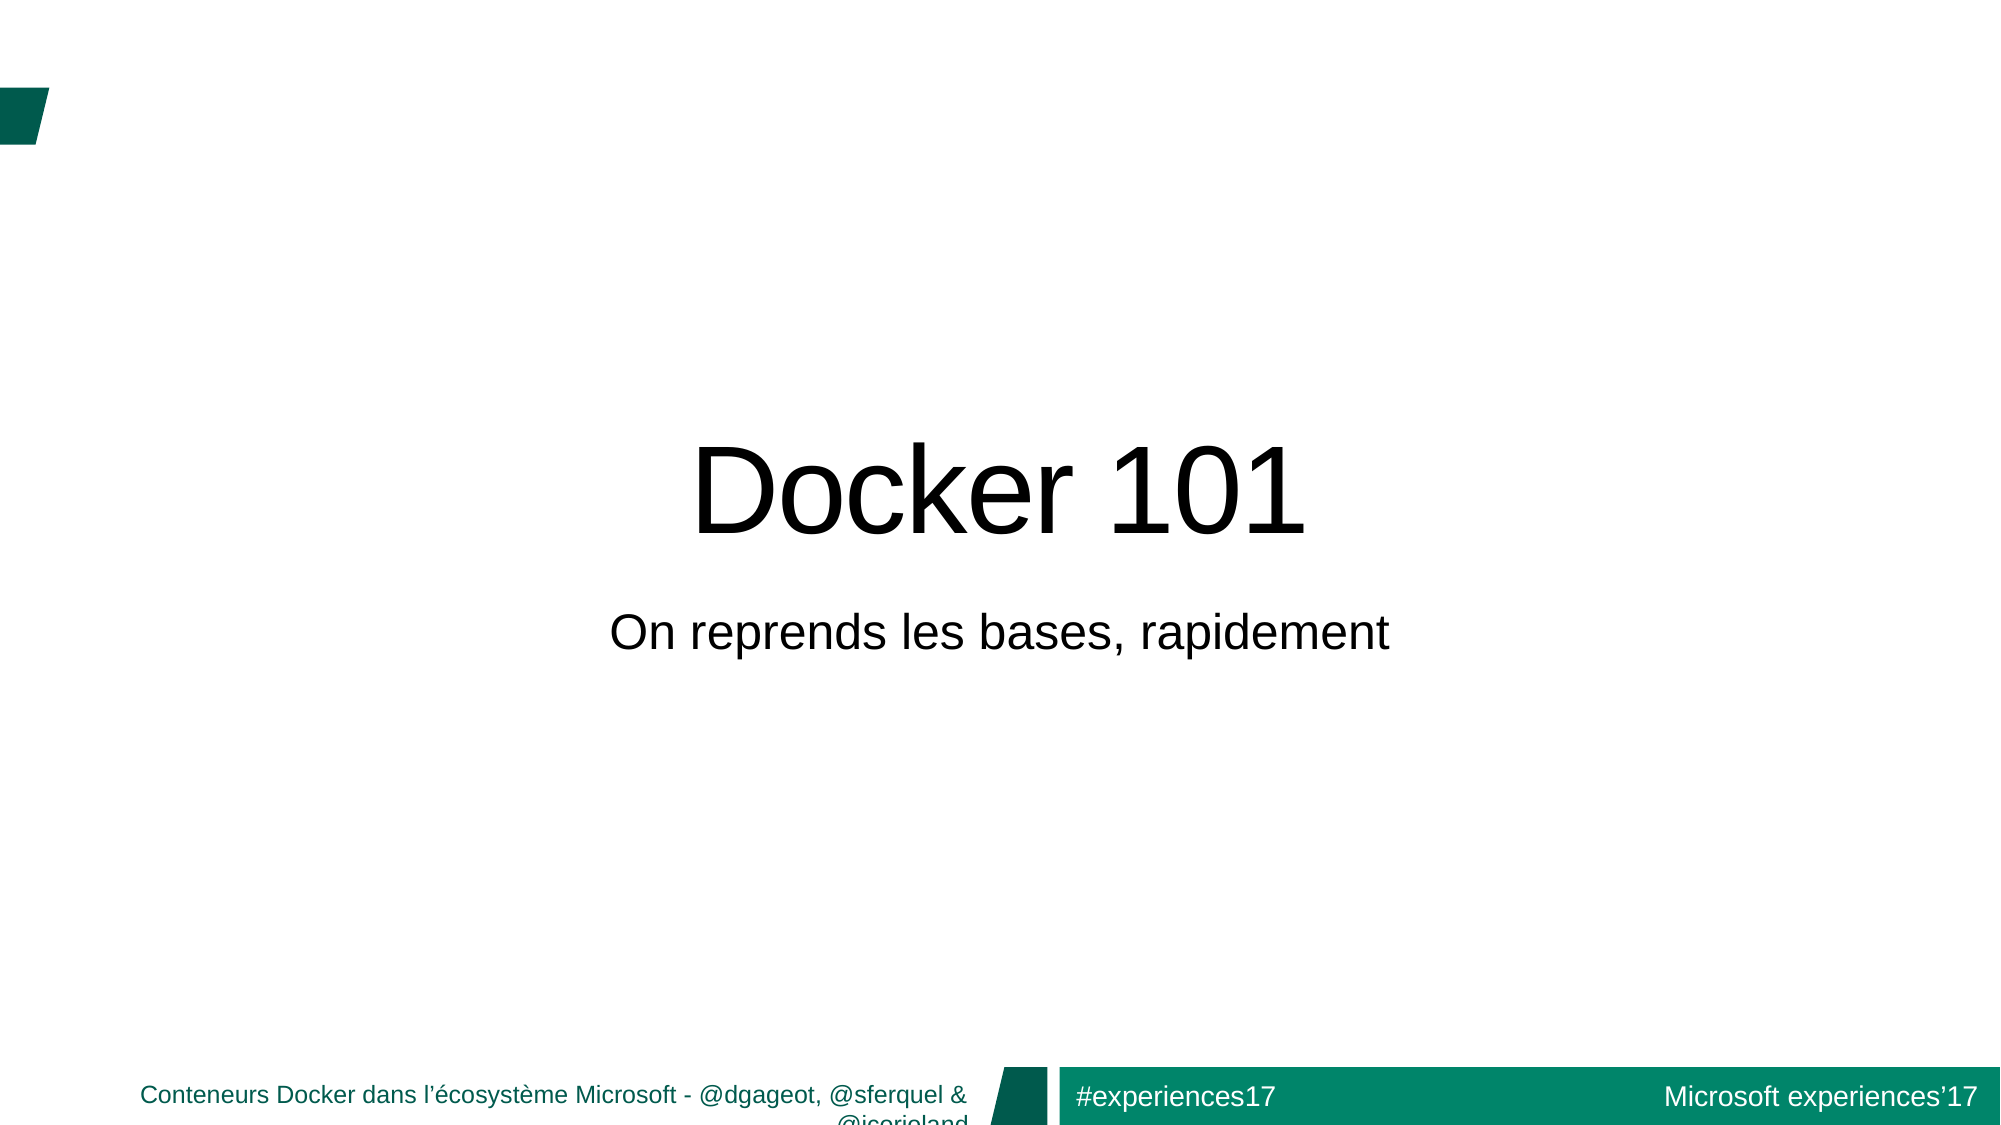

# Docker 101
On reprends les bases, rapidement